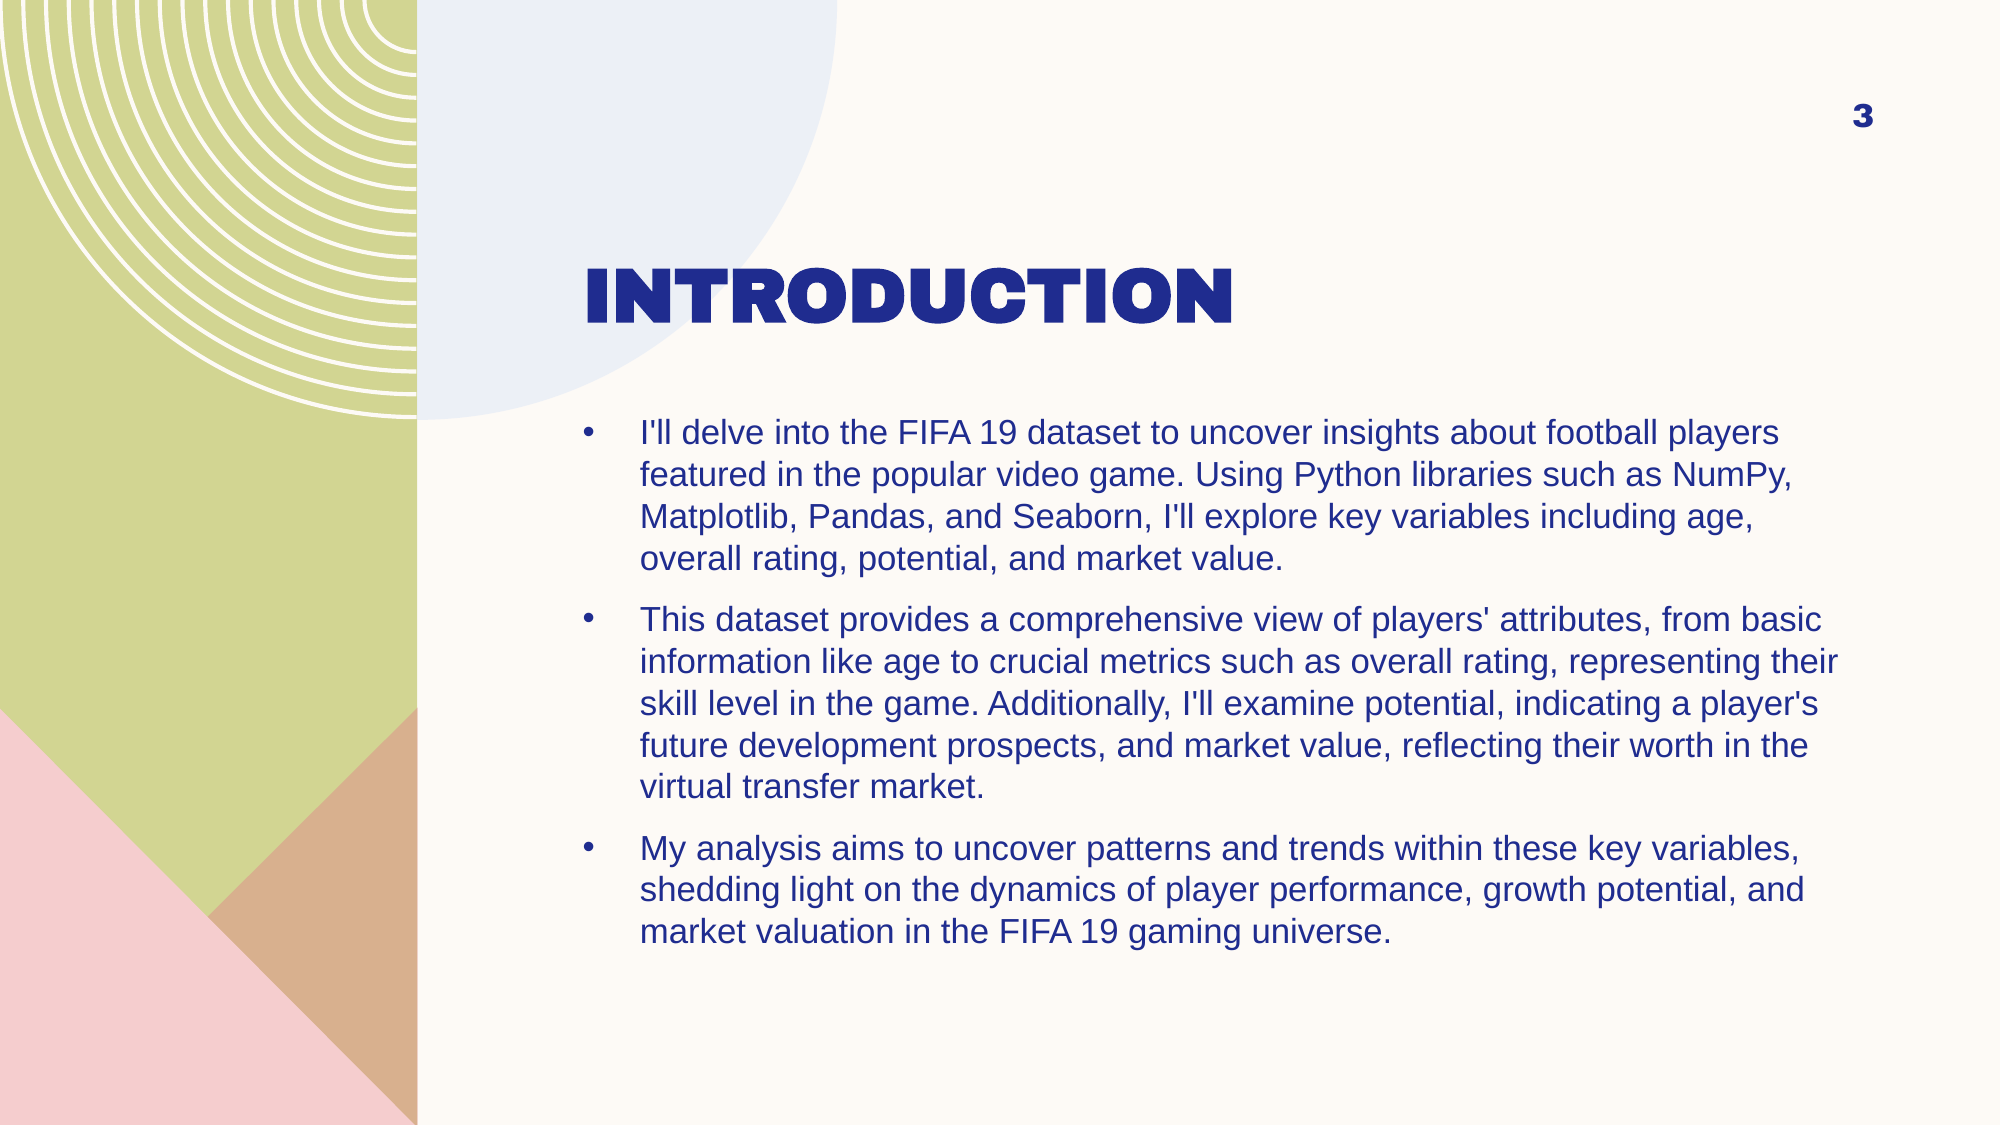

3
# Introduction
I'll delve into the FIFA 19 dataset to uncover insights about football players featured in the popular video game. Using Python libraries such as NumPy, Matplotlib, Pandas, and Seaborn, I'll explore key variables including age, overall rating, potential, and market value.
This dataset provides a comprehensive view of players' attributes, from basic information like age to crucial metrics such as overall rating, representing their skill level in the game. Additionally, I'll examine potential, indicating a player's future development prospects, and market value, reflecting their worth in the virtual transfer market.
My analysis aims to uncover patterns and trends within these key variables, shedding light on the dynamics of player performance, growth potential, and market valuation in the FIFA 19 gaming universe.